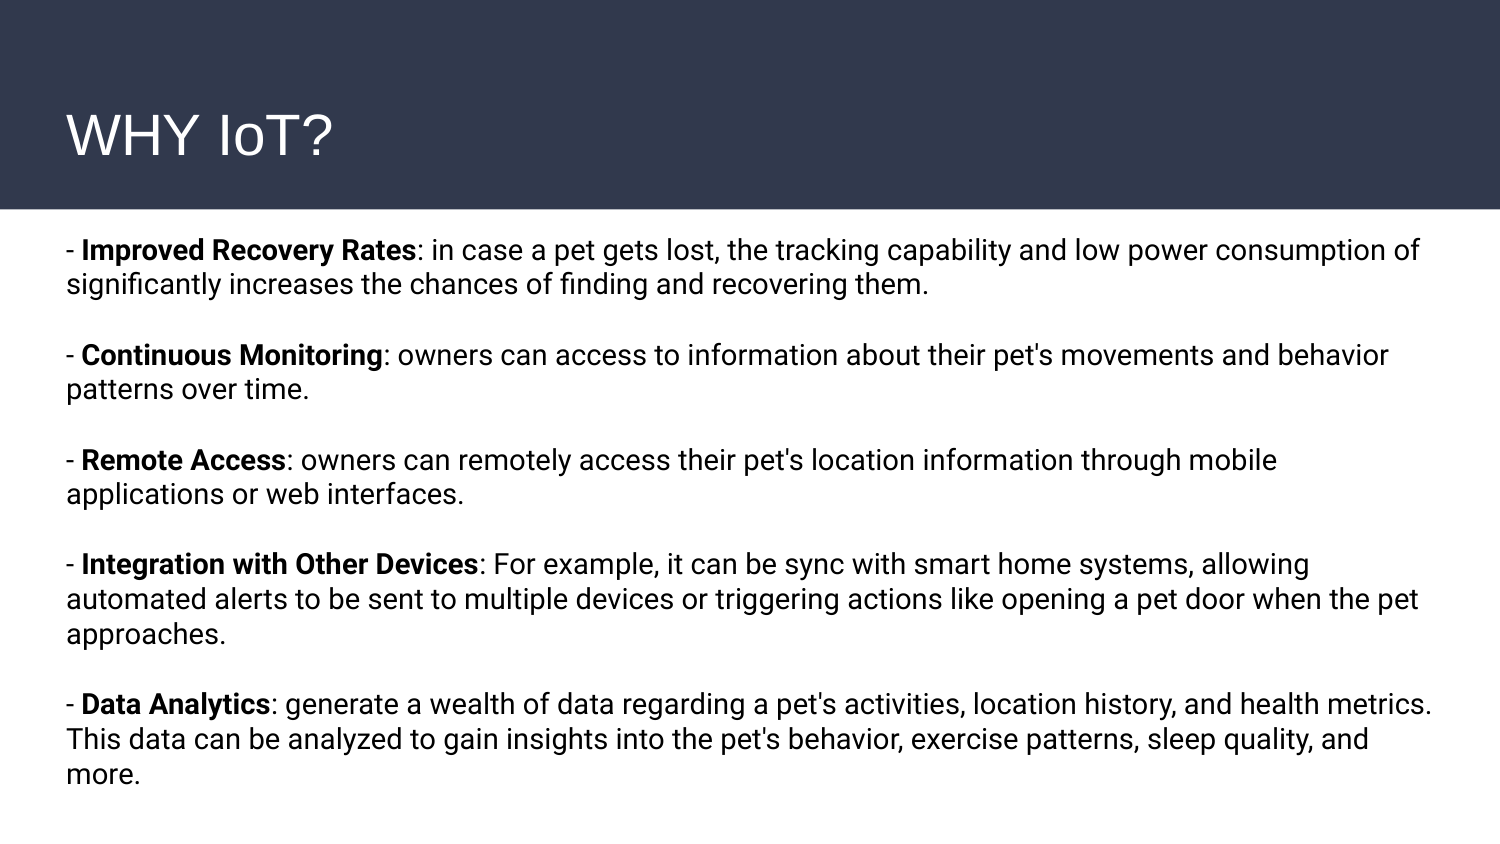

# WHY IoT?
- Improved Recovery Rates: in case a pet gets lost, the tracking capability and low power consumption of significantly increases the chances of finding and recovering them.

- Continuous Monitoring: owners can access to information about their pet's movements and behavior patterns over time.

- Remote Access: owners can remotely access their pet's location information through mobile applications or web interfaces.

- Integration with Other Devices: For example, it can be sync with smart home systems, allowing automated alerts to be sent to multiple devices or triggering actions like opening a pet door when the pet approaches.

- Data Analytics: generate a wealth of data regarding a pet's activities, location history, and health metrics. This data can be analyzed to gain insights into the pet's behavior, exercise patterns, sleep quality, and more.